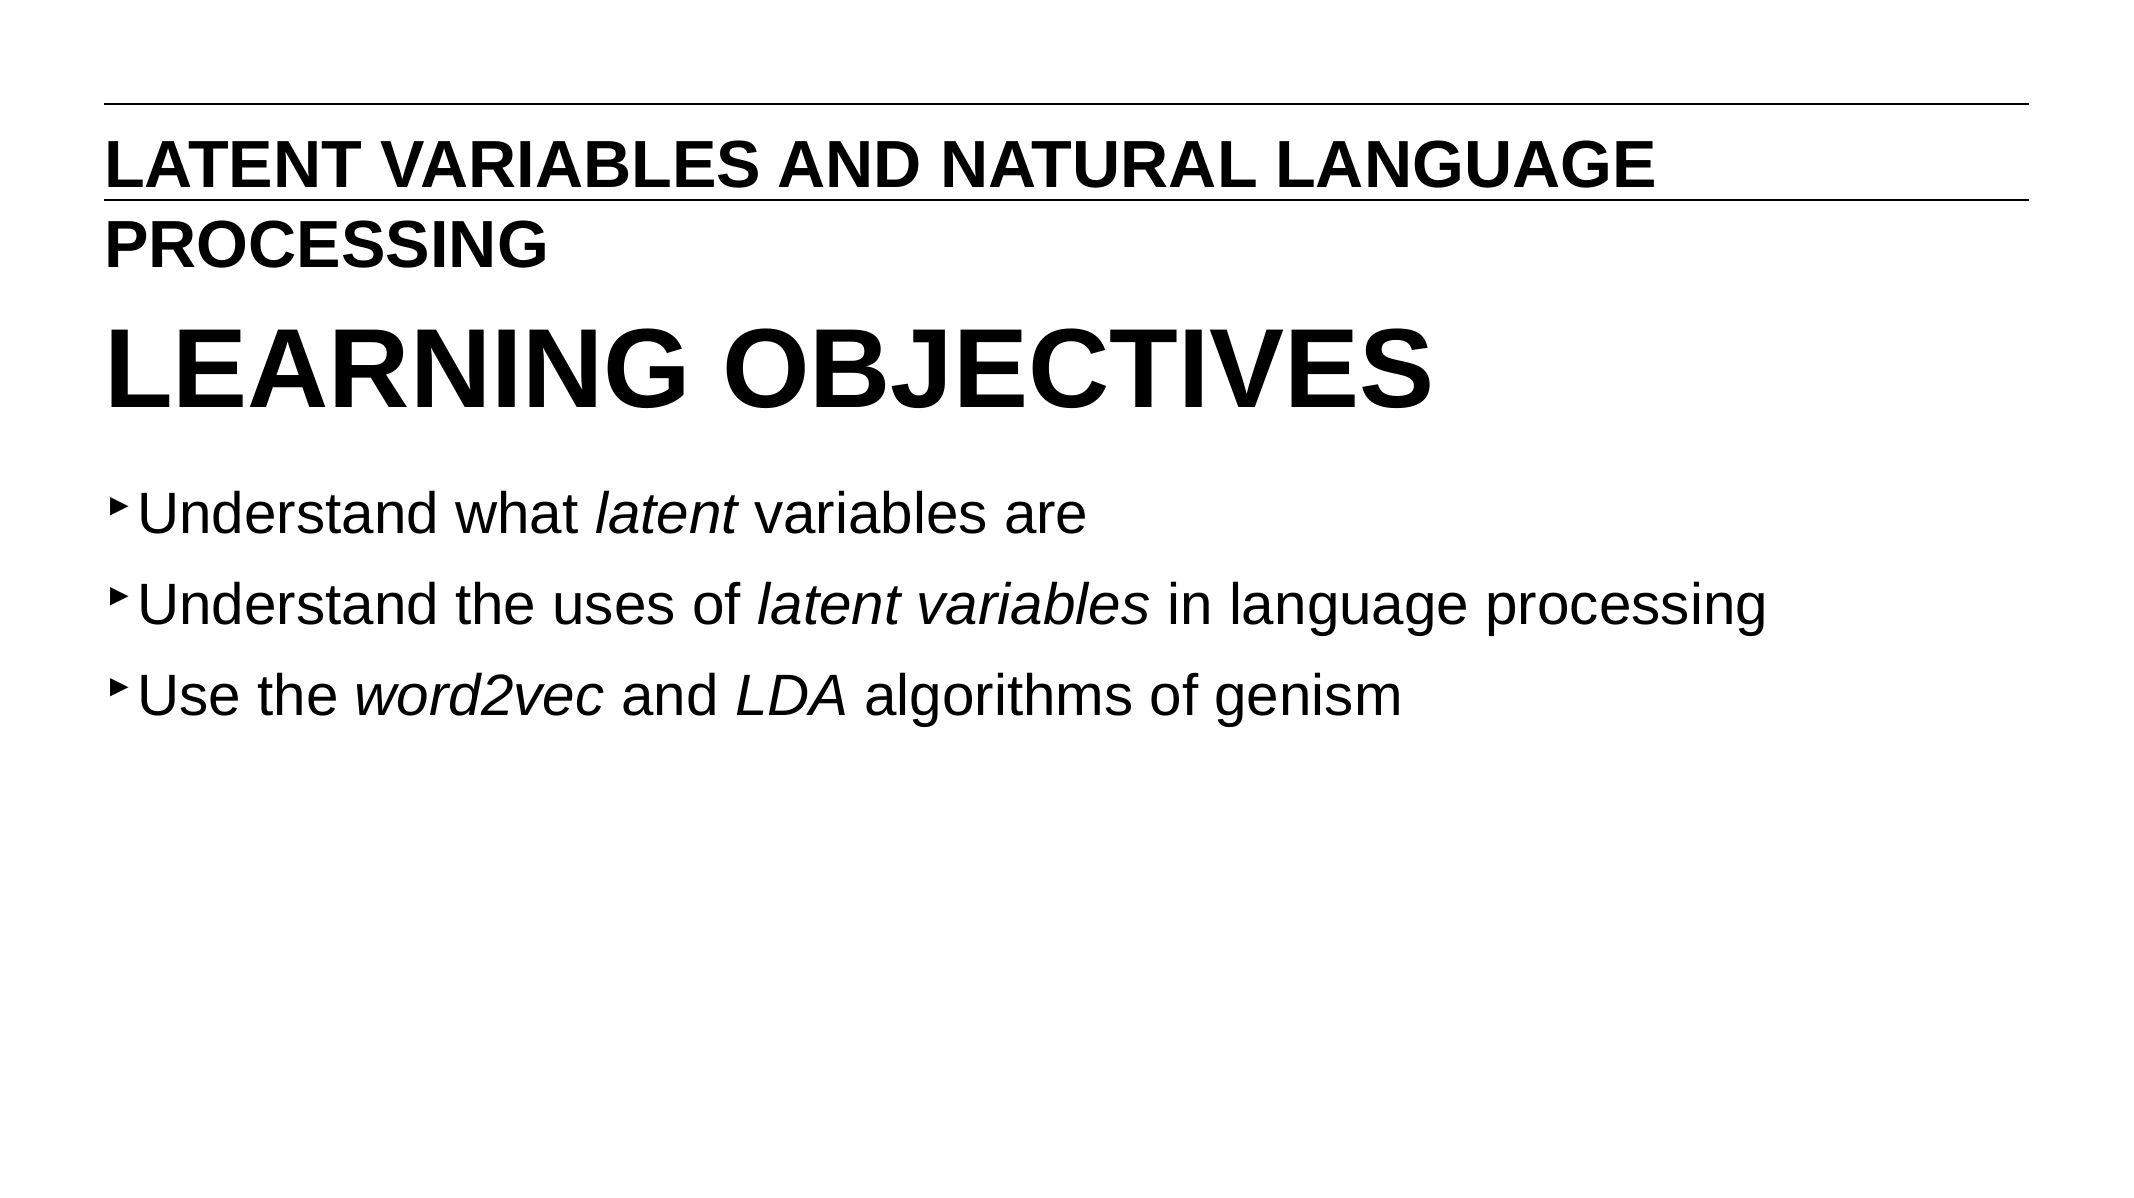

LATENT VARIABLES AND NATURAL LANGUAGE PROCESSING
# LEARNING OBJECTIVES

Understand what latent variables are
Understand the uses of latent variables in language processing
Use the word2vec and LDA algorithms of genism